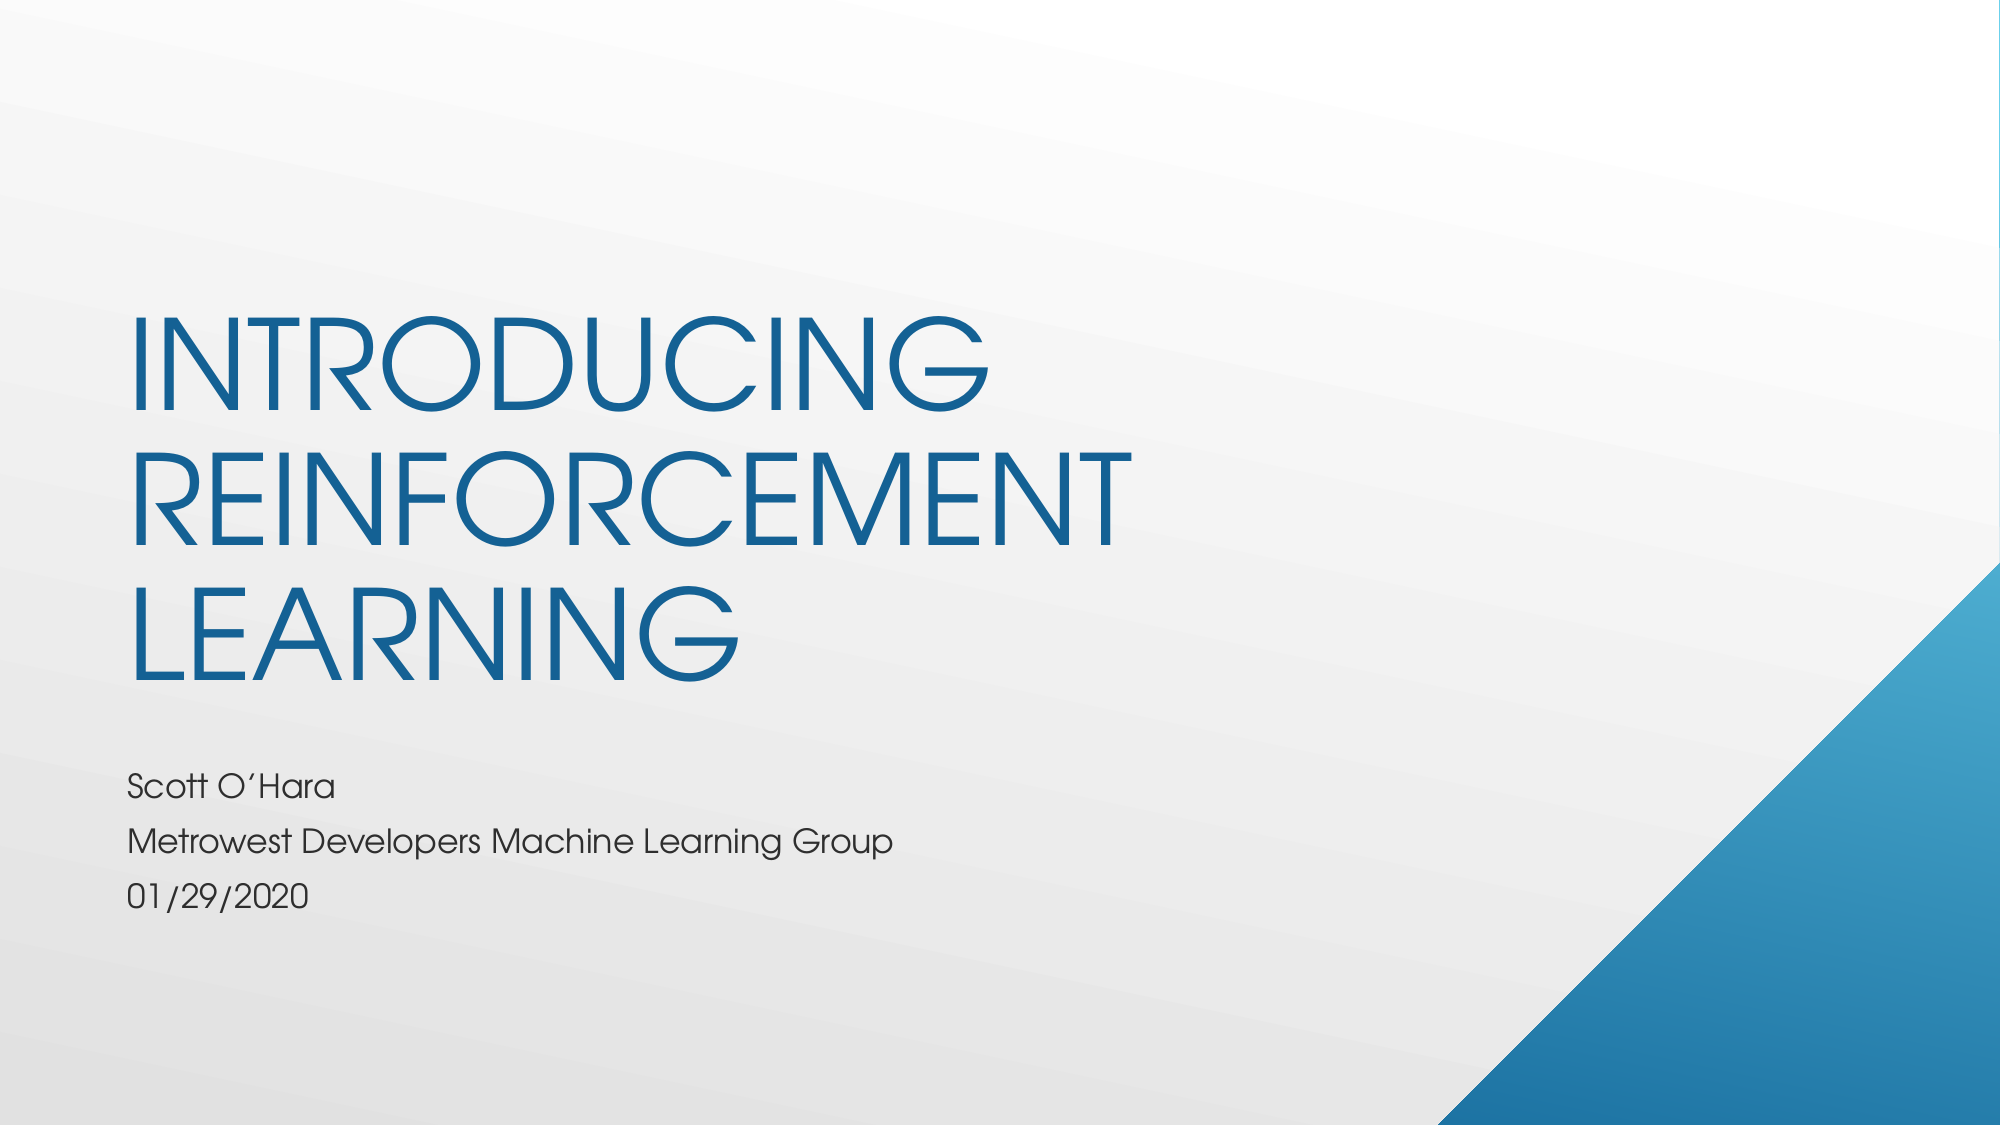

# Introducing Reinforcement learning
Scott O’Hara
Metrowest Developers Machine Learning Group
01/29/2020